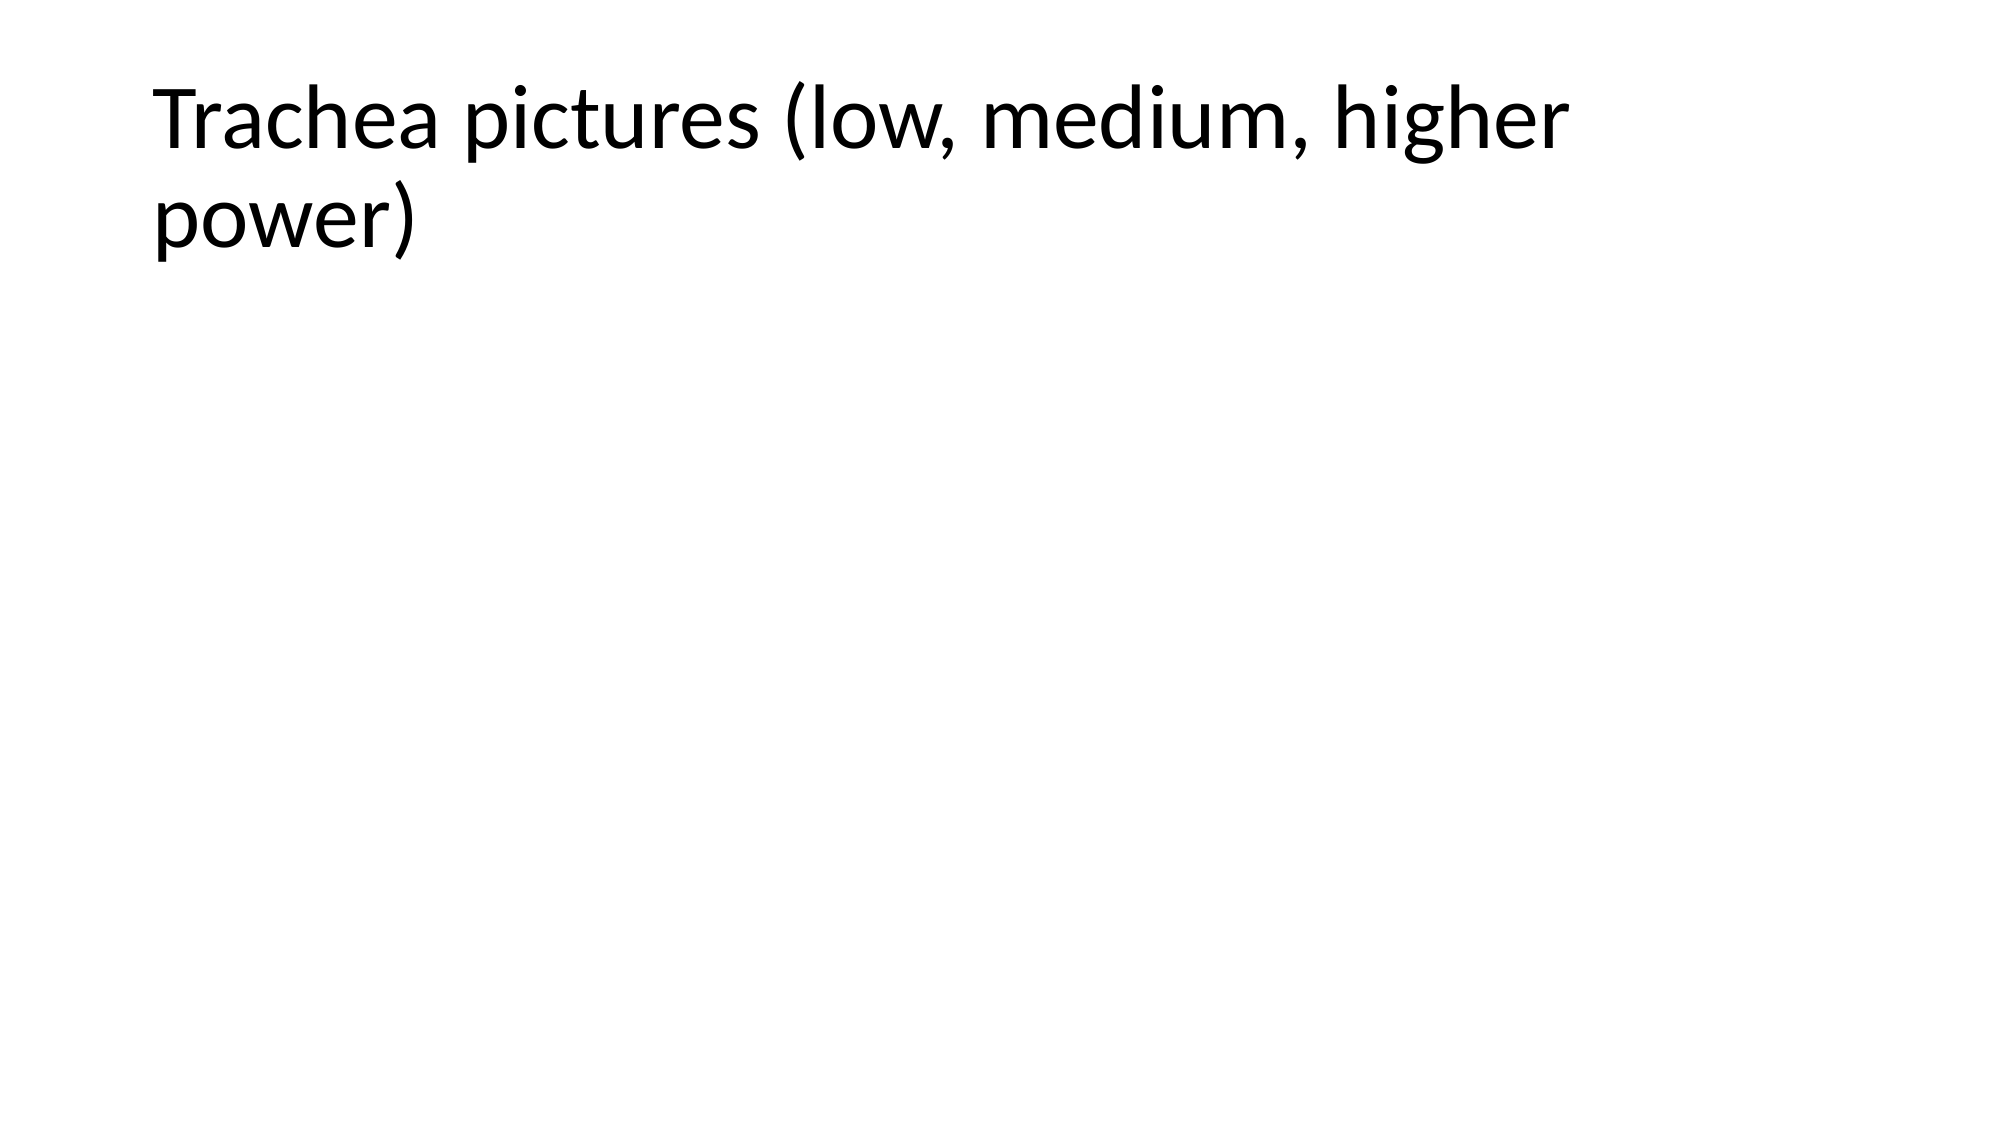

# Trachea pictures (low, medium, higher power)